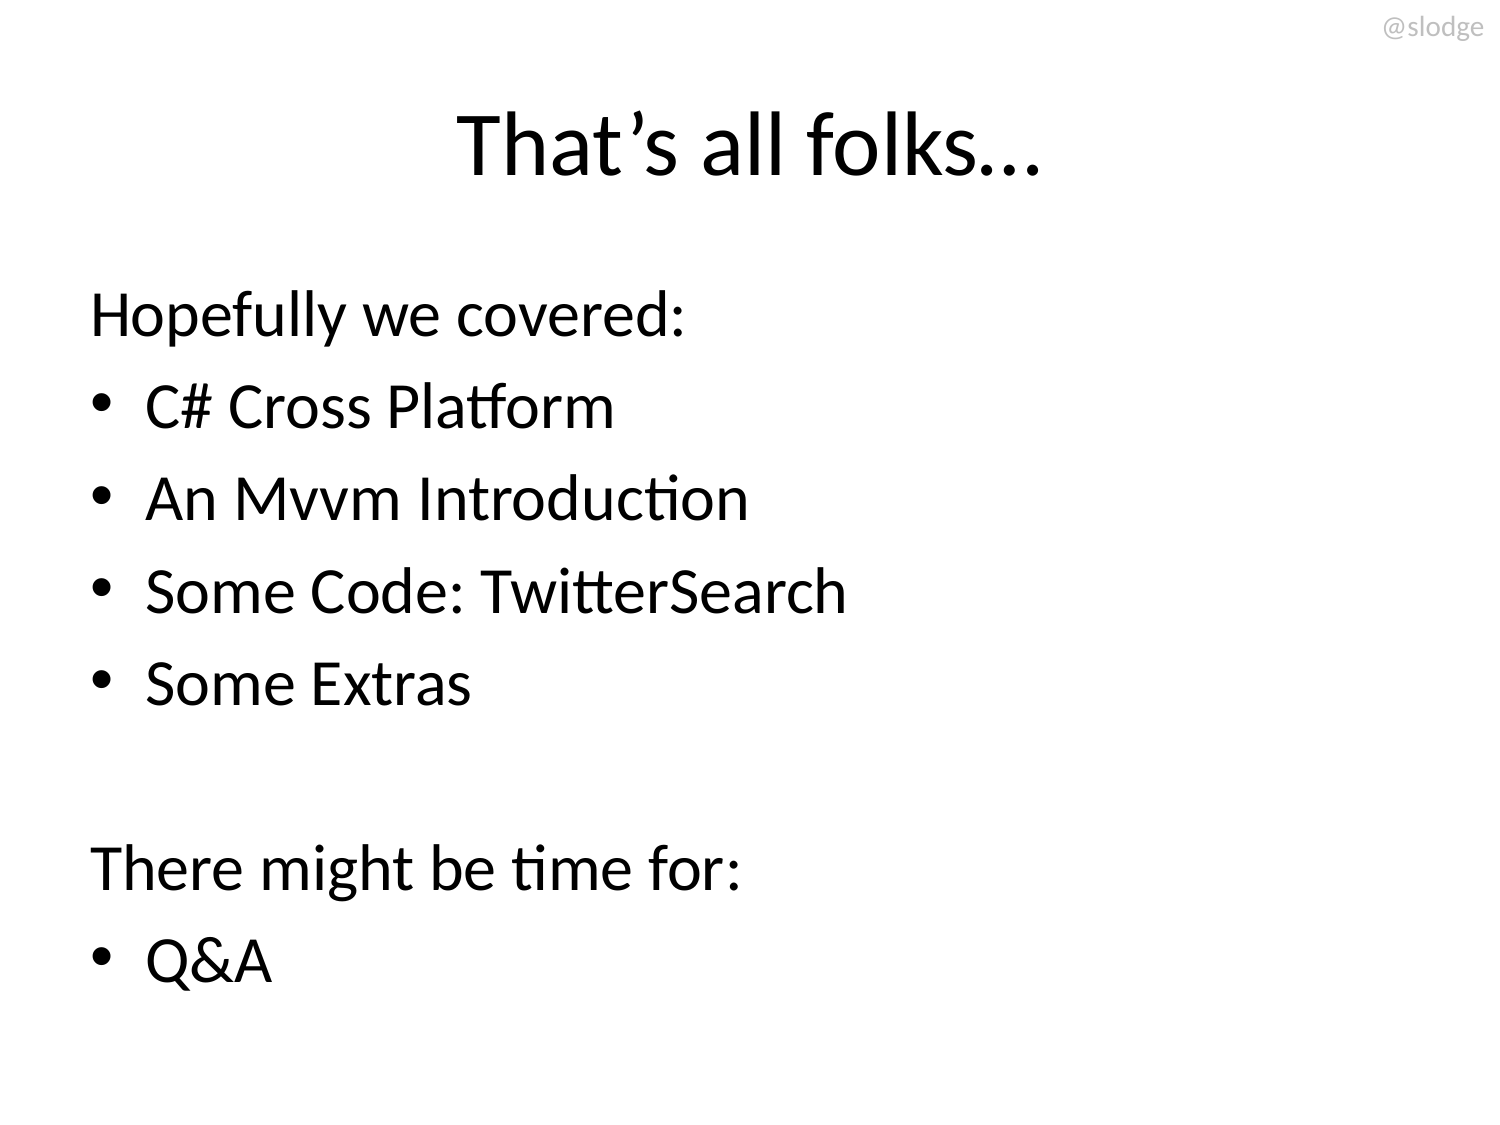

# That’s all folks…
Hopefully we covered:
C# Cross Platform
An Mvvm Introduction
Some Code: TwitterSearch
Some Extras

There might be time for:
Q&A